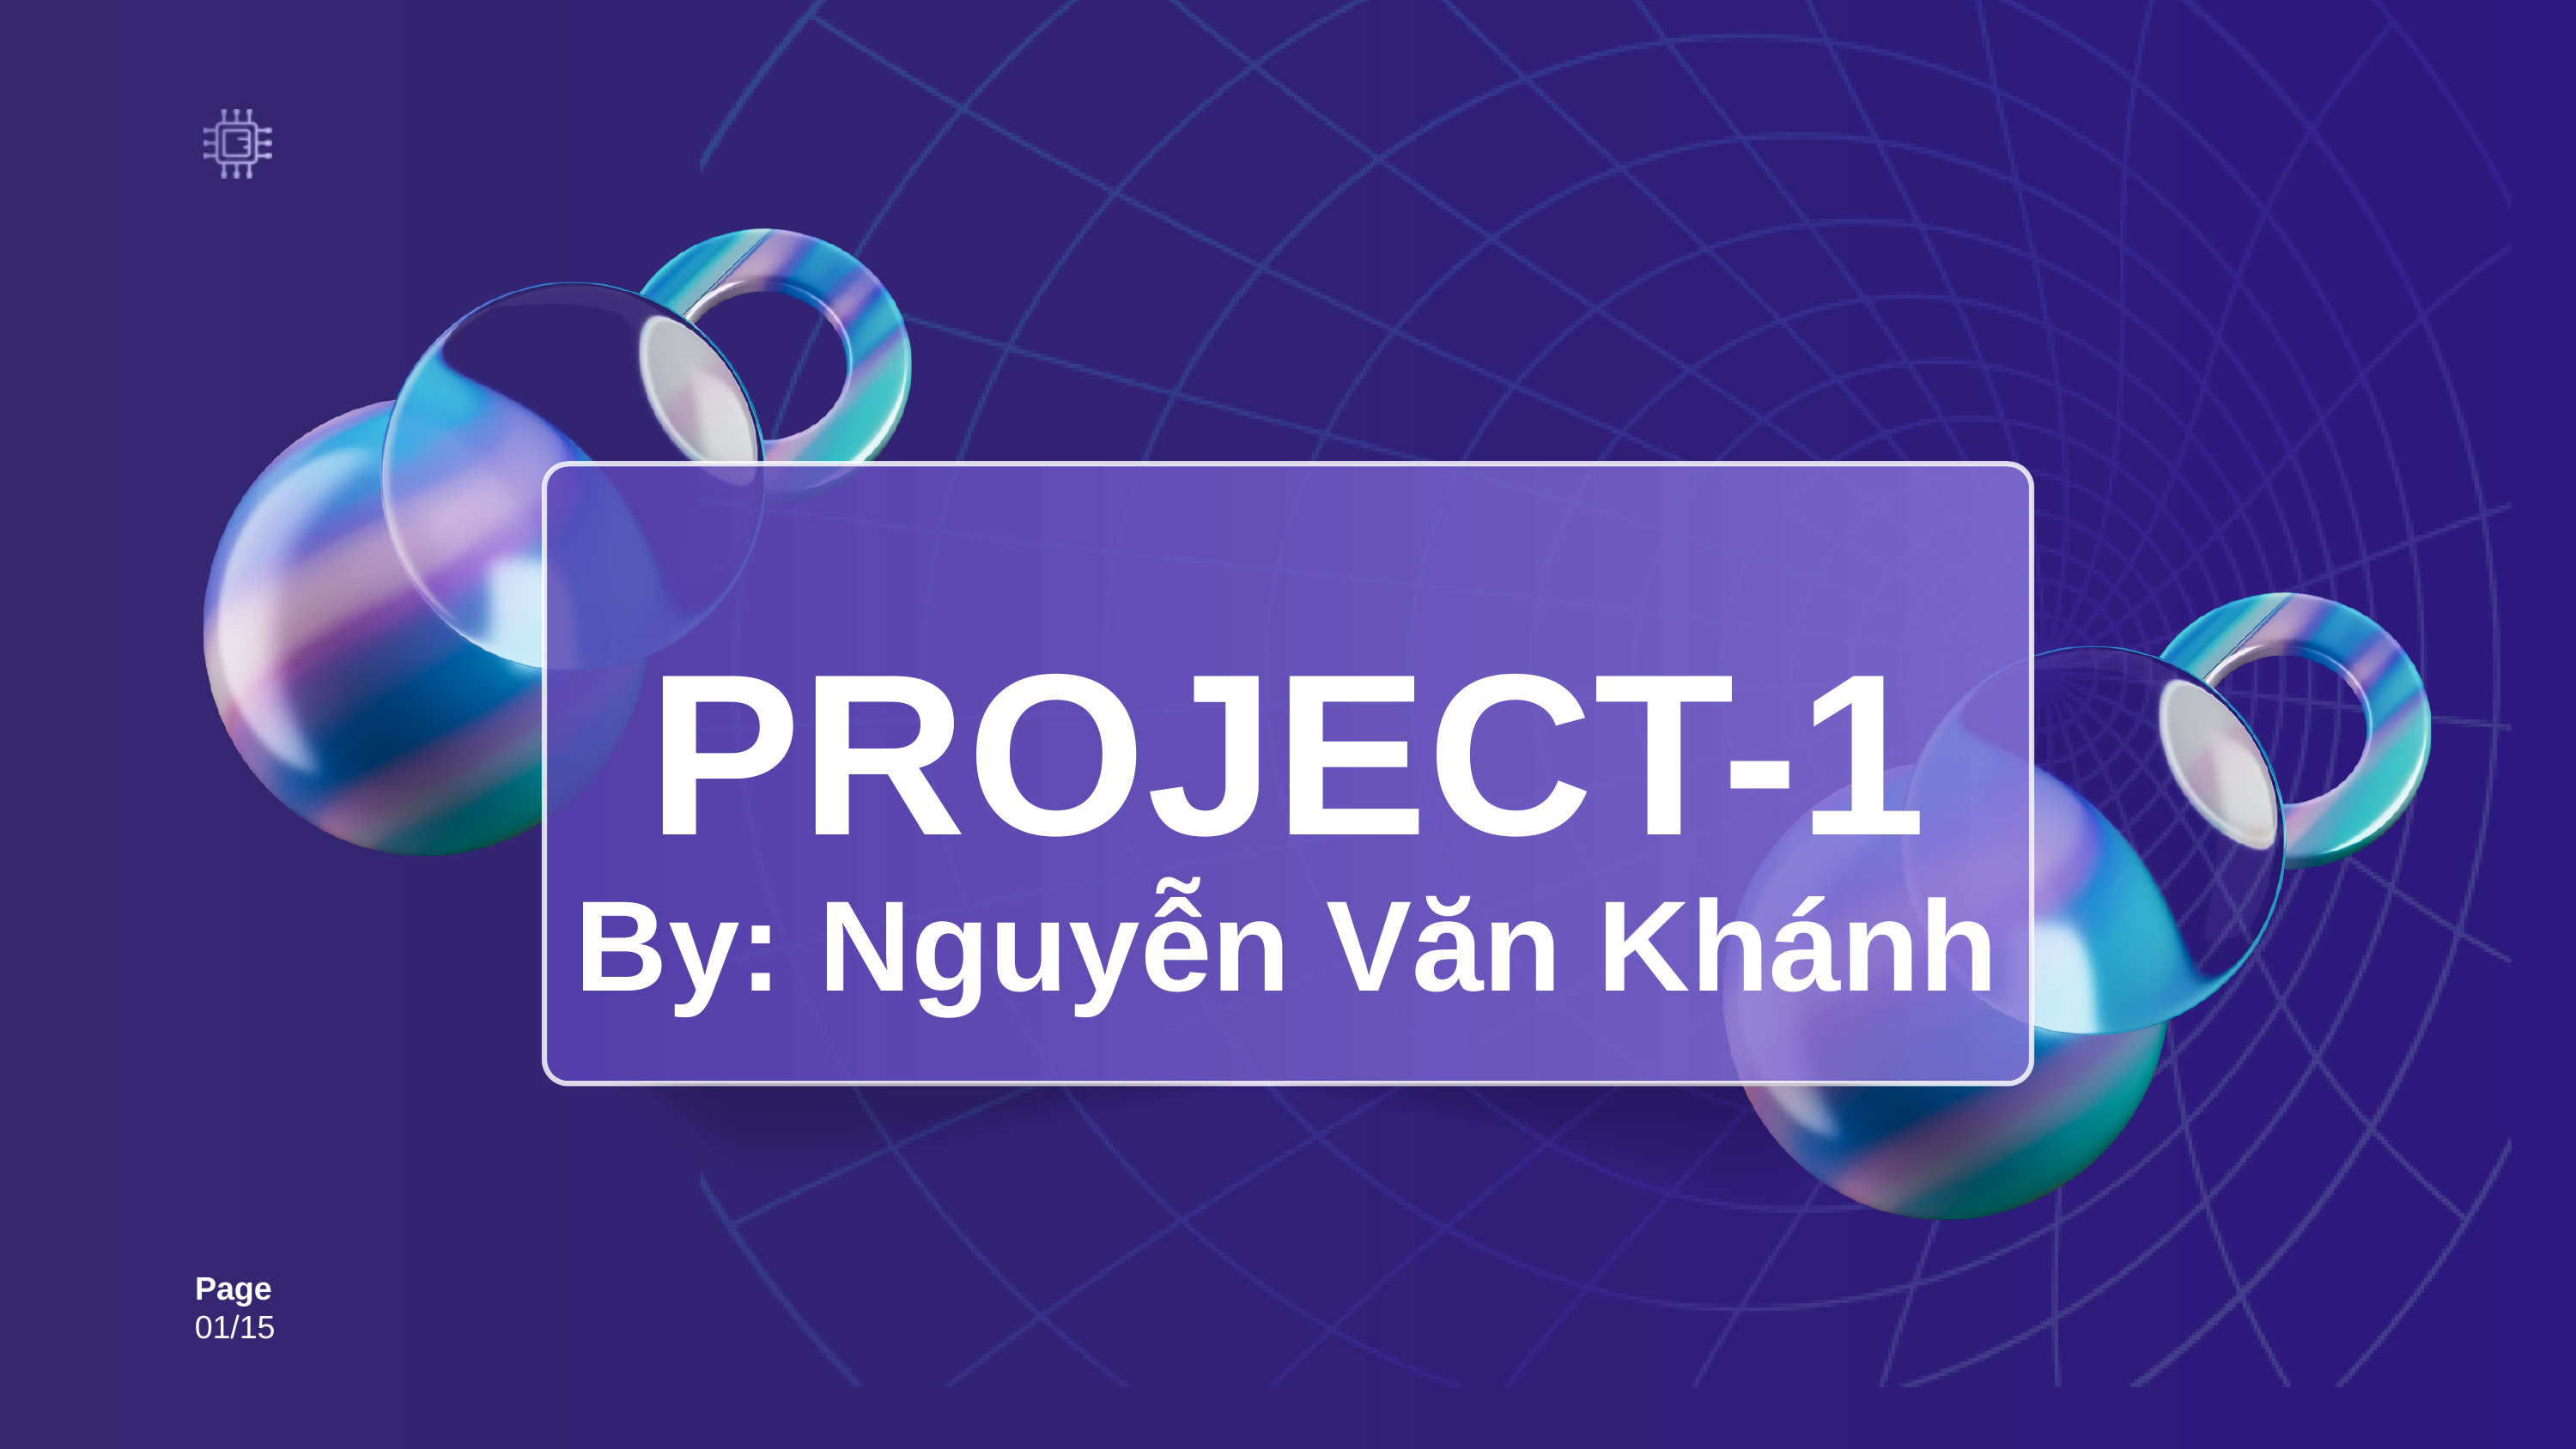

PROJECT-1

By: Nguyễn Văn Khánh

Page
01/15